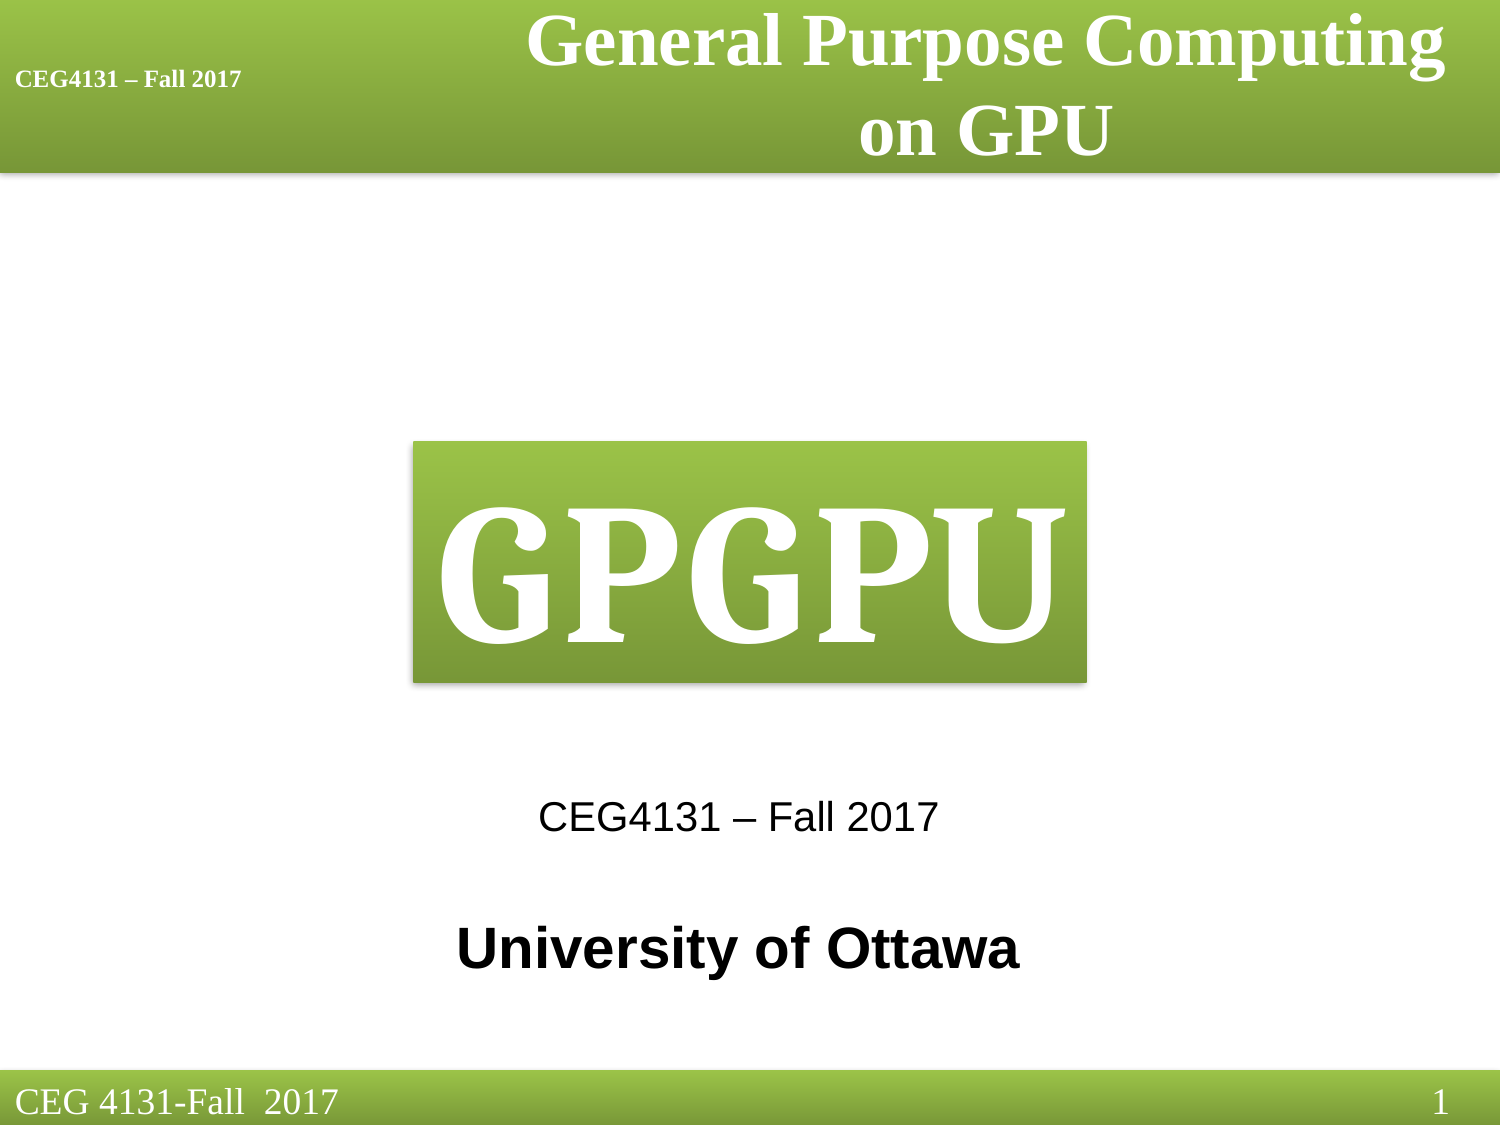

CEG4131 – Fall 2017

GPGPU
CEG4131 – Fall 2017

University of Ottawa